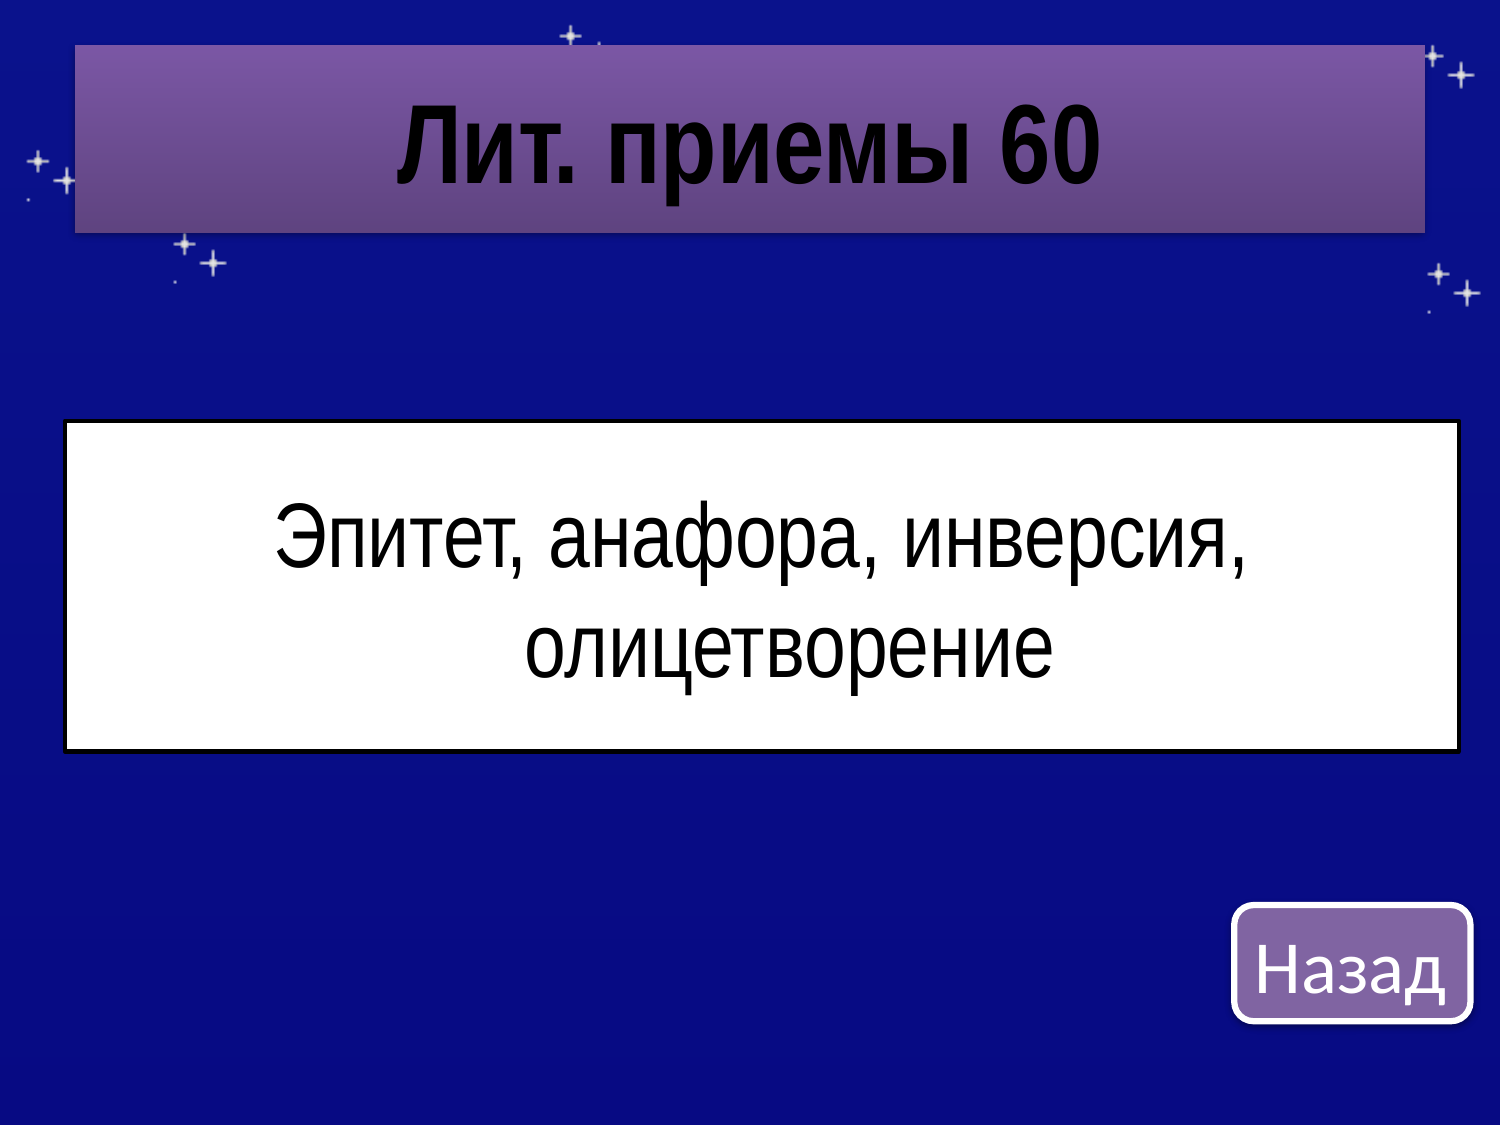

# Лит. приемы 60
Эпитет, анафора, инверсия, олицетворение
Назад